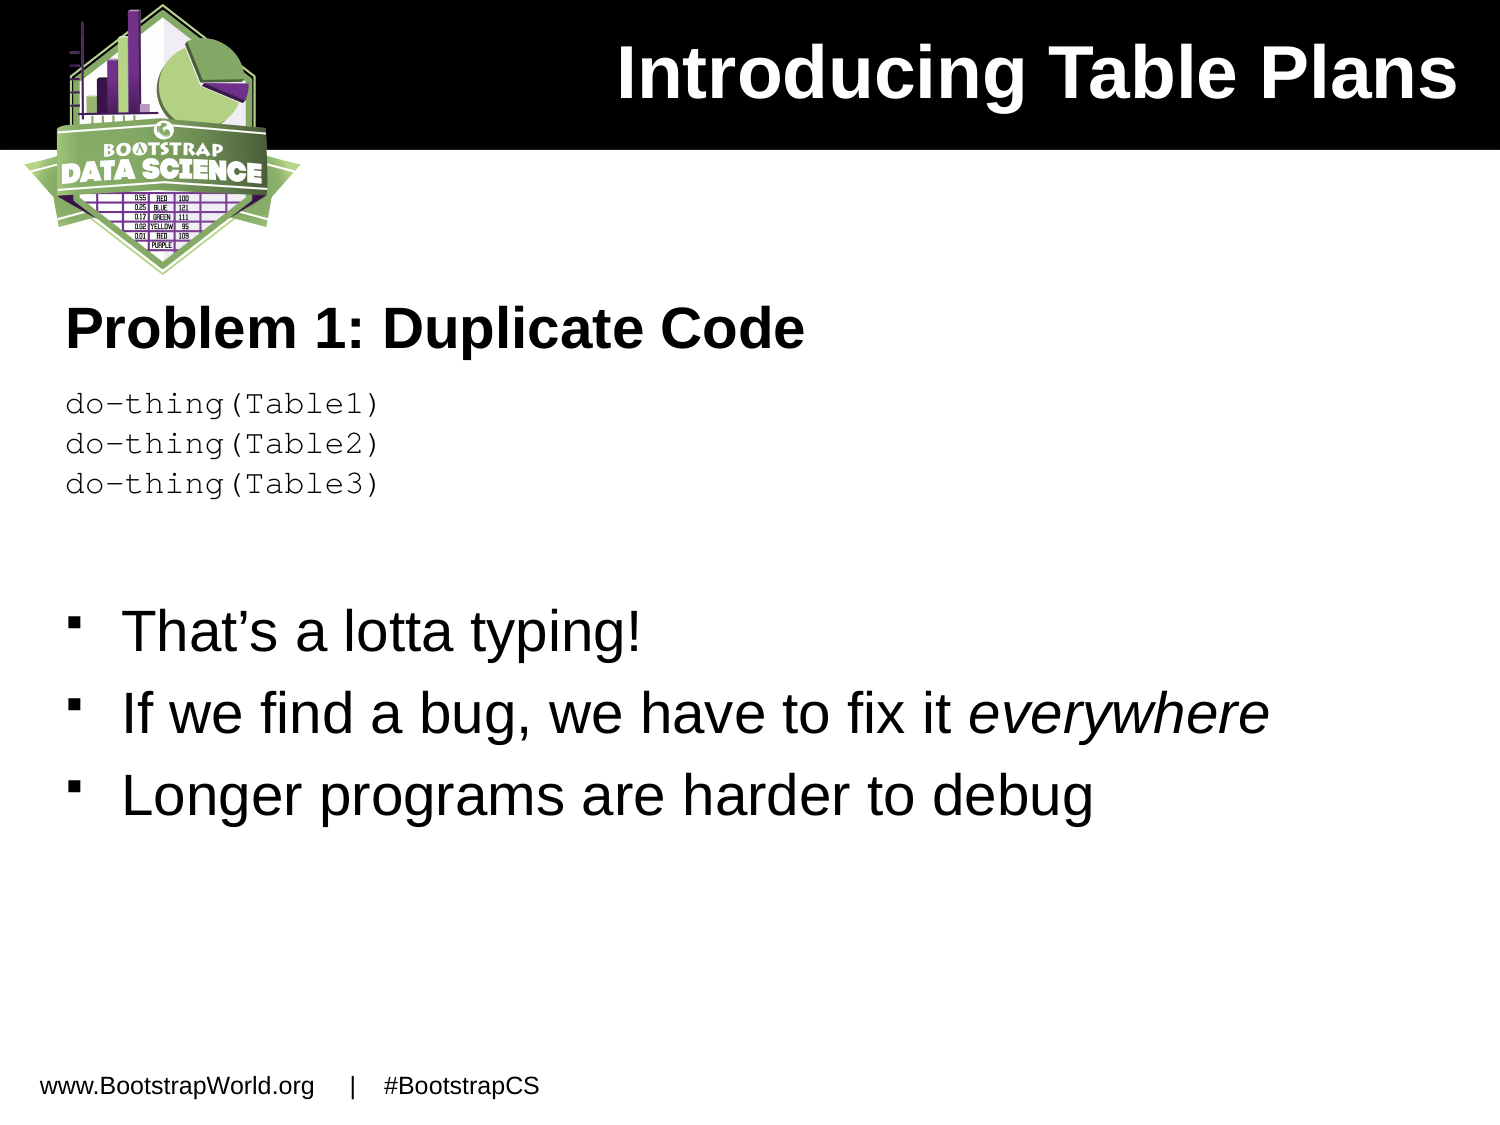

# Introducing Table Plans
Problem 1: Duplicate Code
Table1.build-colunm(“img”, nametag).filter(is-young).order-by(“age”)
Table2.build-colunm(“img”, nametag).filter(is-young).order-by(“age”)
Table3.build-colunm(“img”, nametag).filter(is-young).order-by(“age”)

That’s a lotta typing!
If we find a bug, we have to fix it everywhere
Longer programs are harder to debug

do-thing(Table1)
do-thing(Table2)
do-thing(Table3)

www.BootstrapWorld.org     |    #BootstrapCS